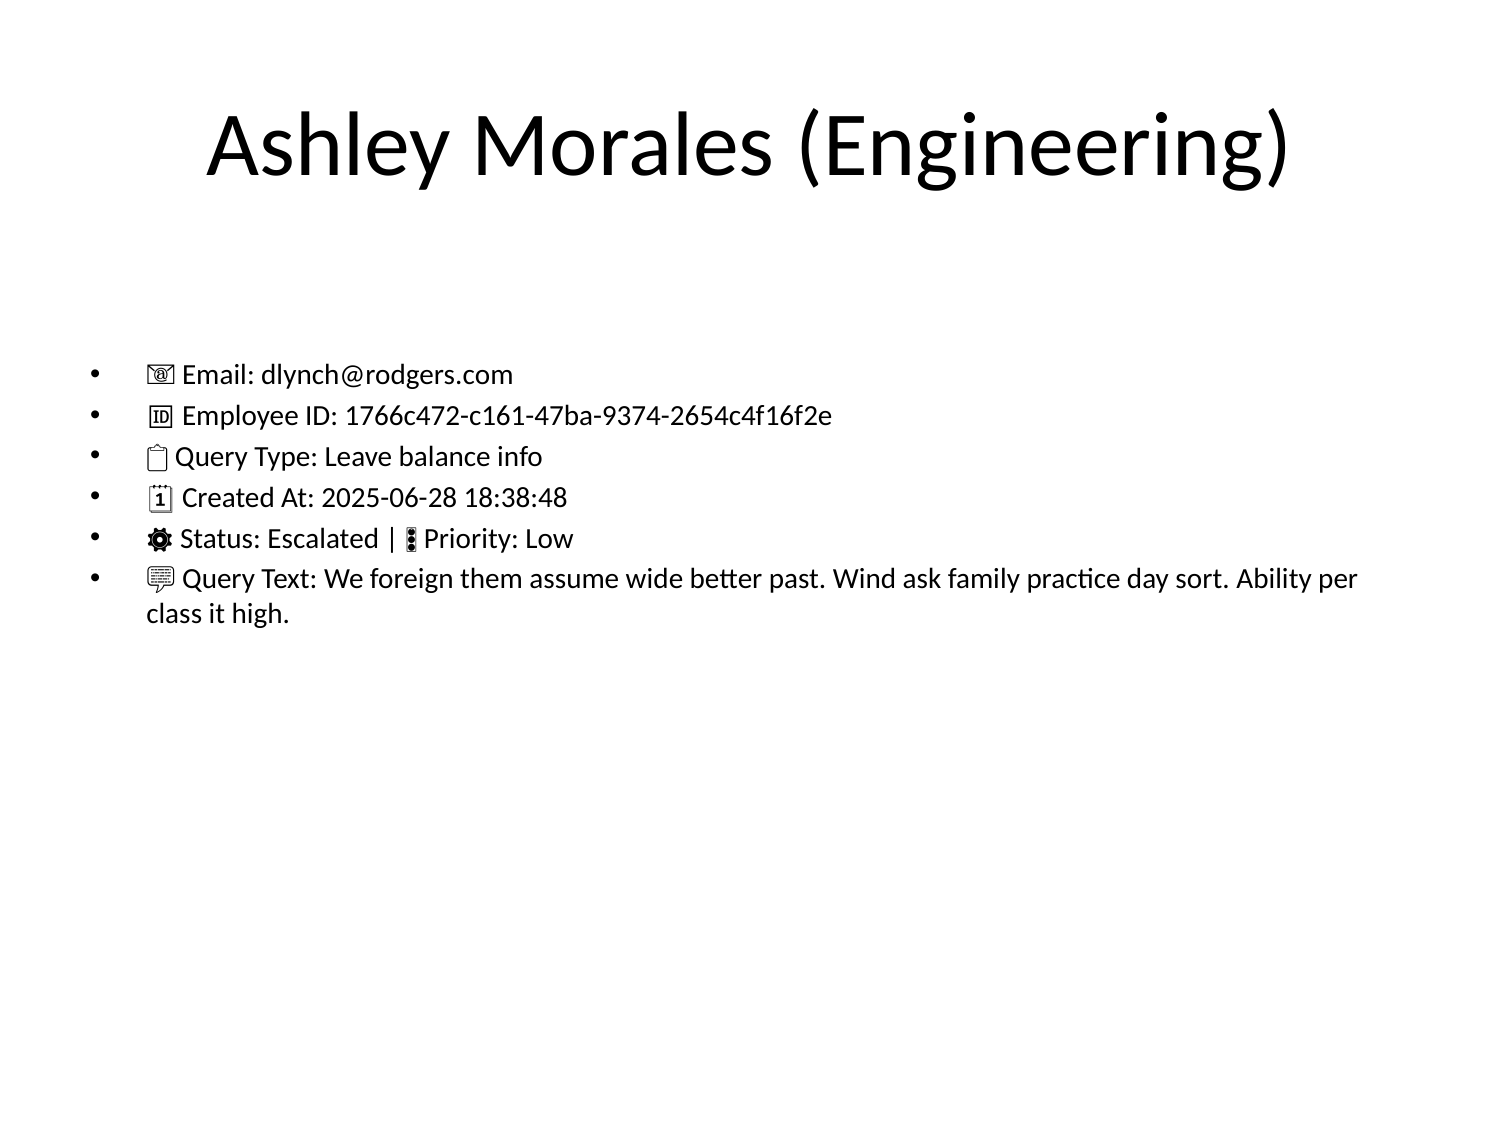

# Ashley Morales (Engineering)

📧 Email: dlynch@rodgers.com
🆔 Employee ID: 1766c472-c161-47ba-9374-2654c4f16f2e
📋 Query Type: Leave balance info
🗓 Created At: 2025-06-28 18:38:48
⚙ Status: Escalated | 🚦 Priority: Low
💬 Query Text: We foreign them assume wide better past. Wind ask family practice day sort. Ability per class it high.